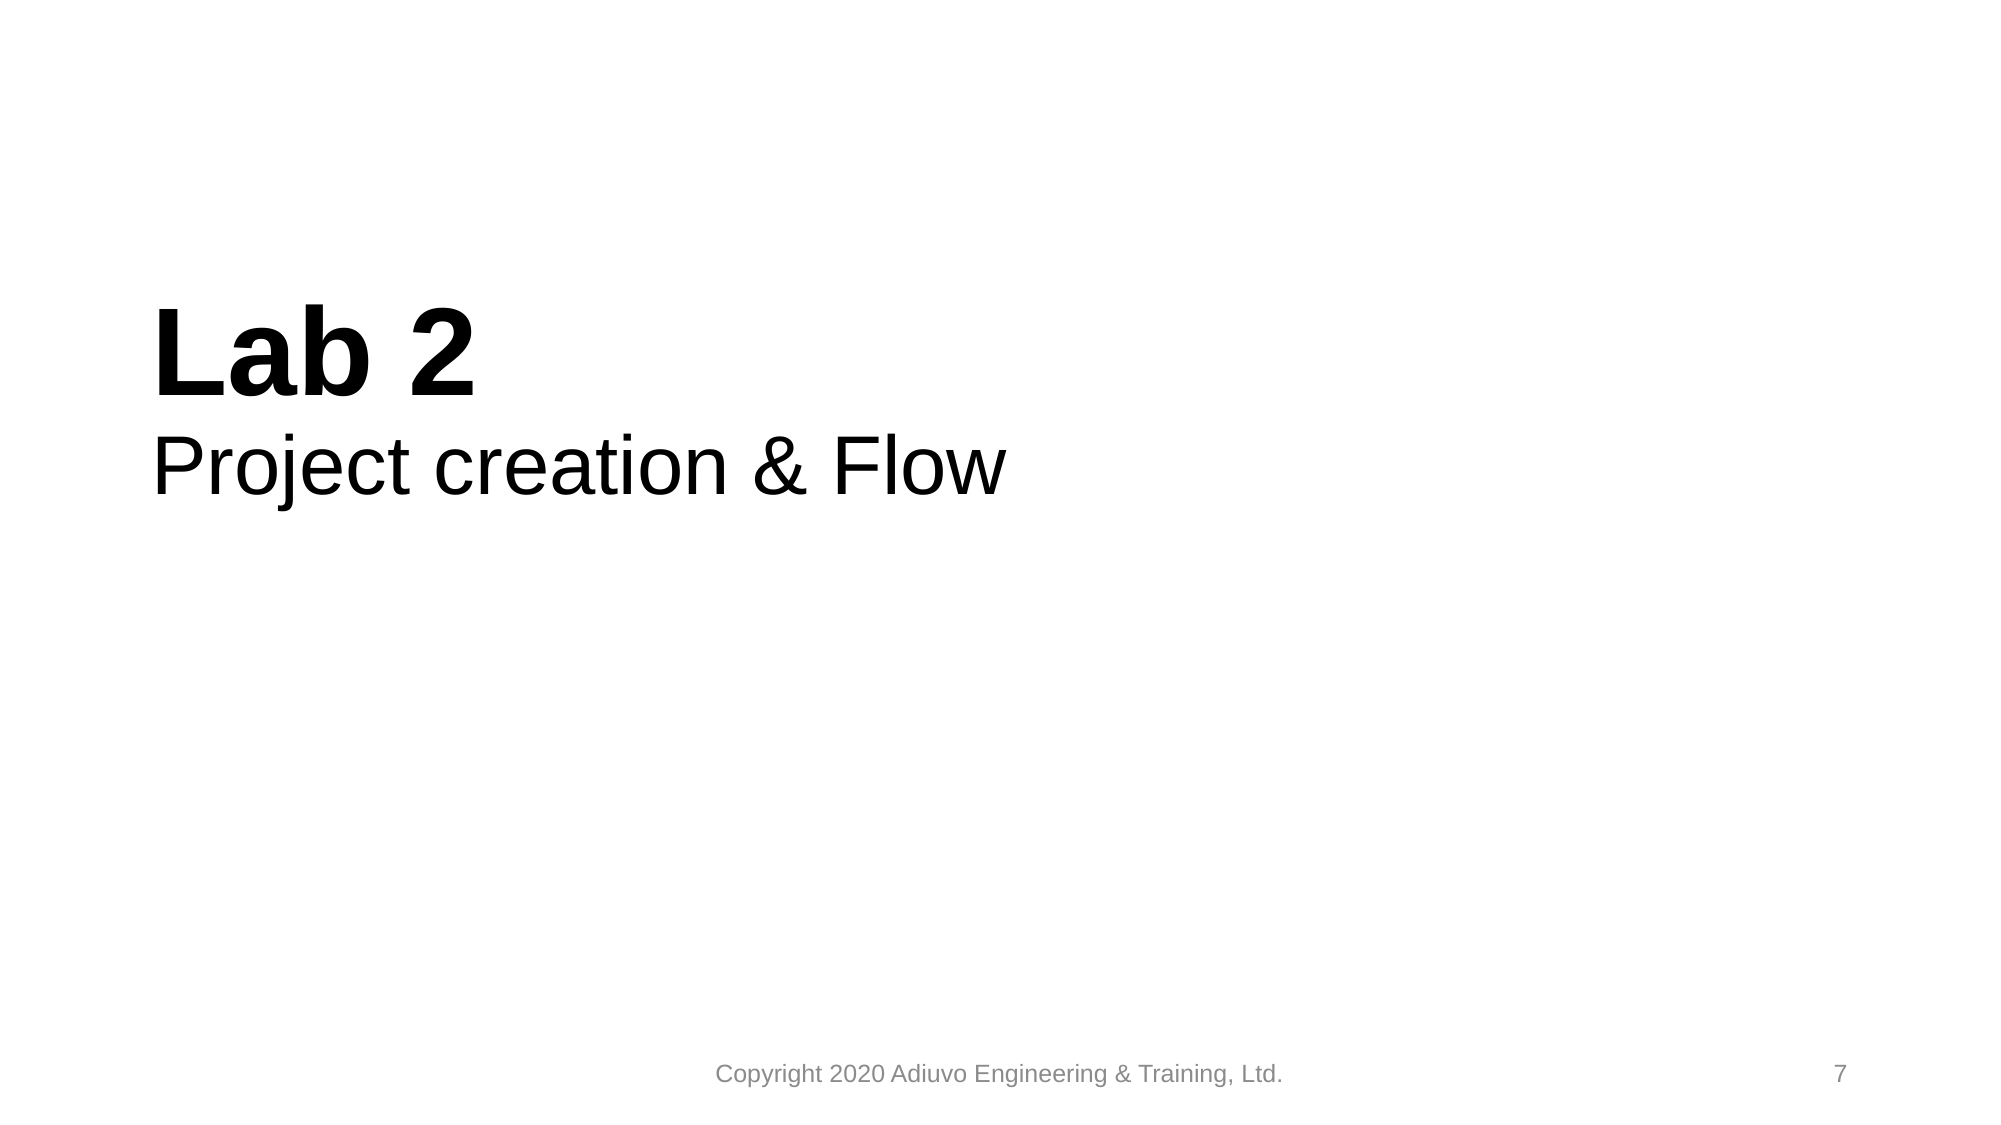

# Lab 2 Project creation & Flow
Copyright 2020 Adiuvo Engineering & Training, Ltd.
7